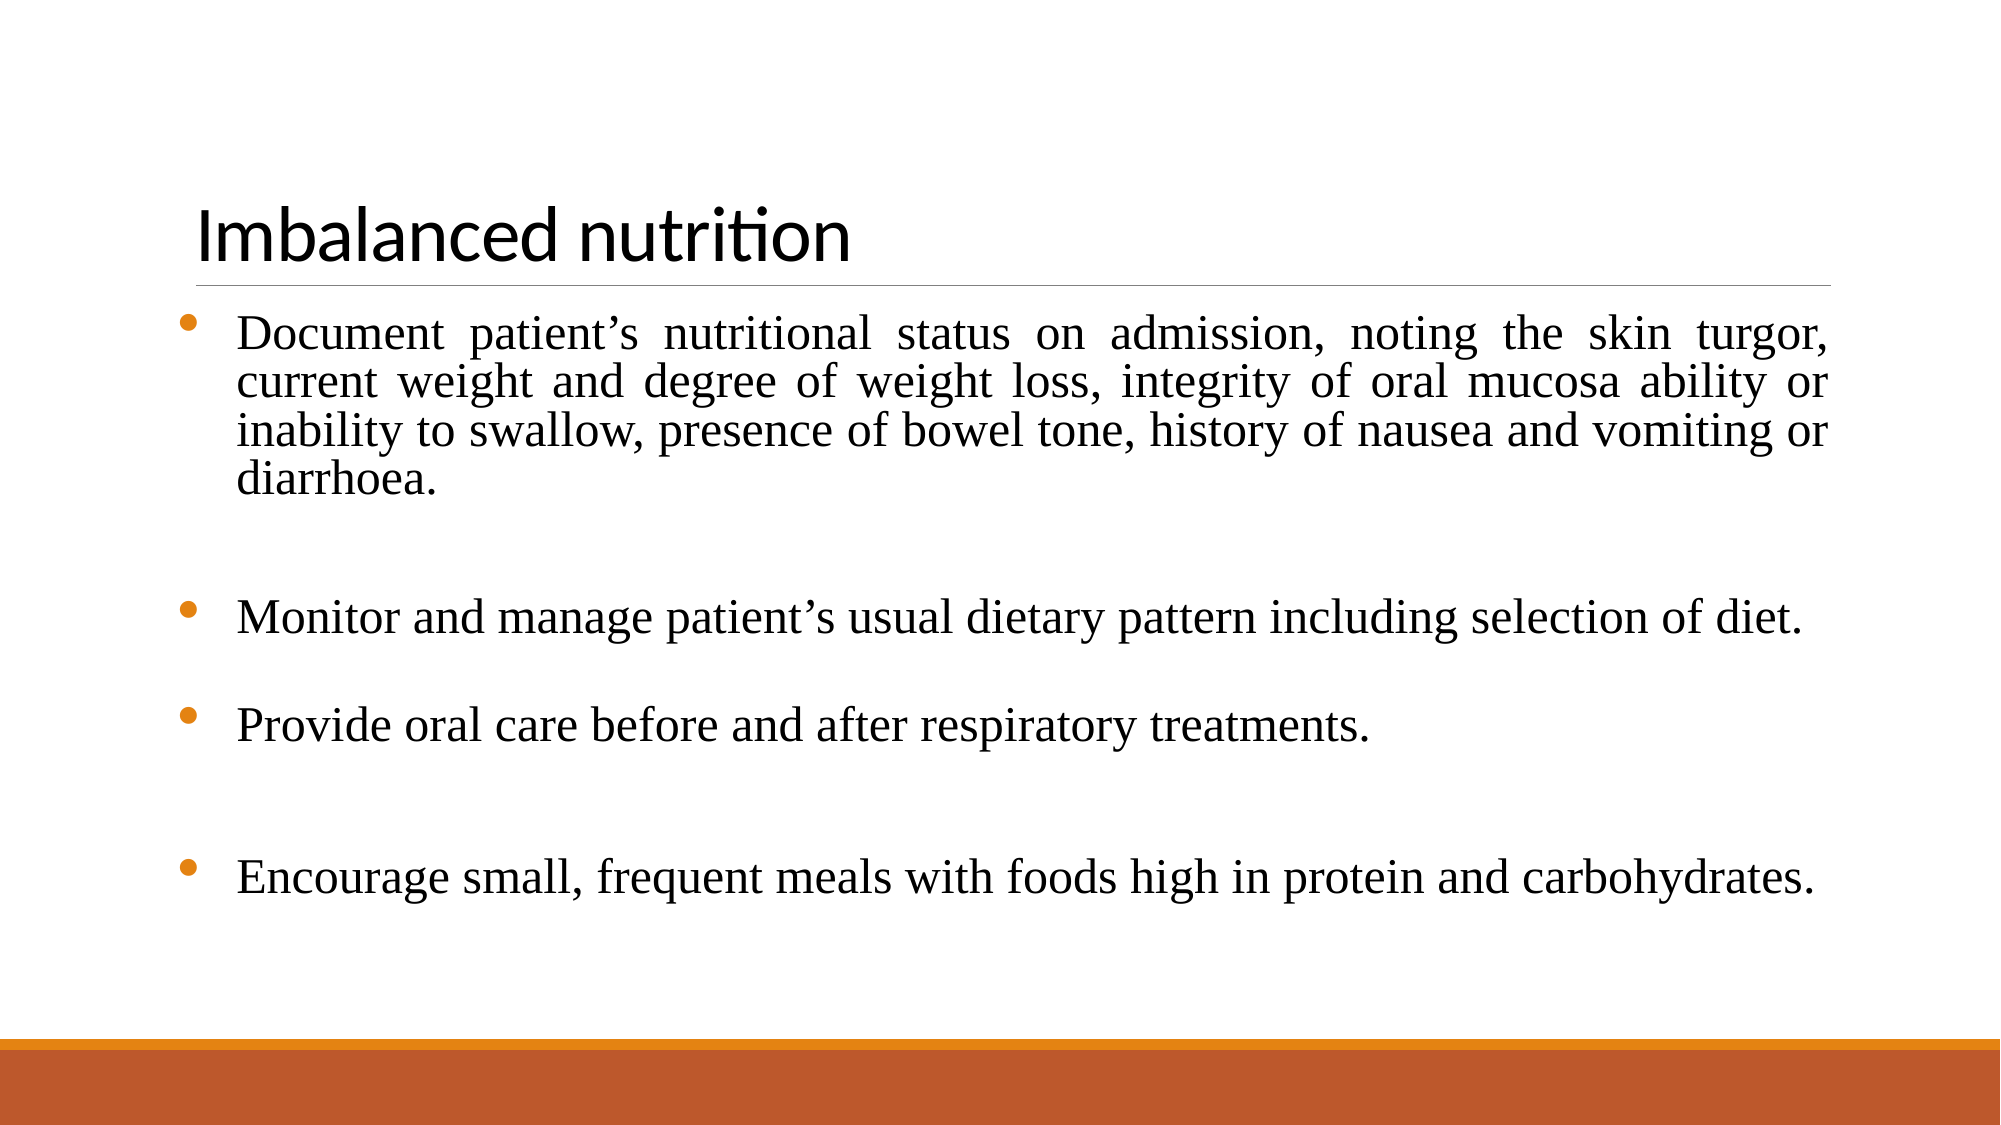

# Imbalanced nutrition
Document patient’s nutritional status on admission, noting the skin turgor, current weight and degree of weight loss, integrity of oral mucosa ability or inability to swallow, presence of bowel tone, history of nausea and vomiting or diarrhoea.

Monitor and manage patient’s usual dietary pattern including selection of diet.
Provide oral care before and after respiratory treatments.

Encourage small, frequent meals with foods high in protein and carbohydrates.